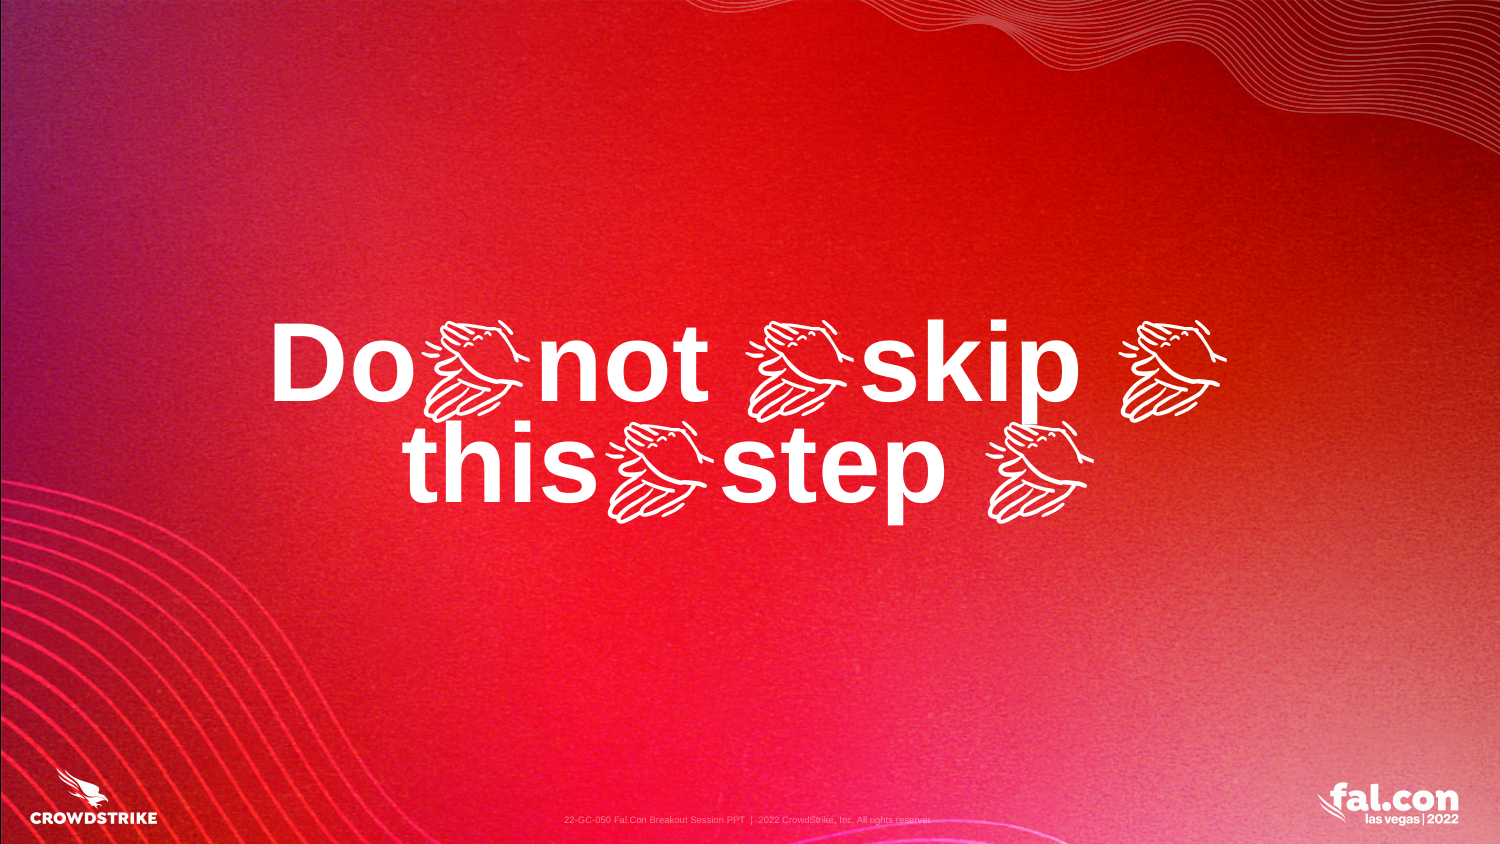

# Do👏not 👏skip 👏this👏step 👏
22-GC-050 Fal.Con Breakout Session PPT  |  2022 CrowdStrike, Inc. All rights reserved.